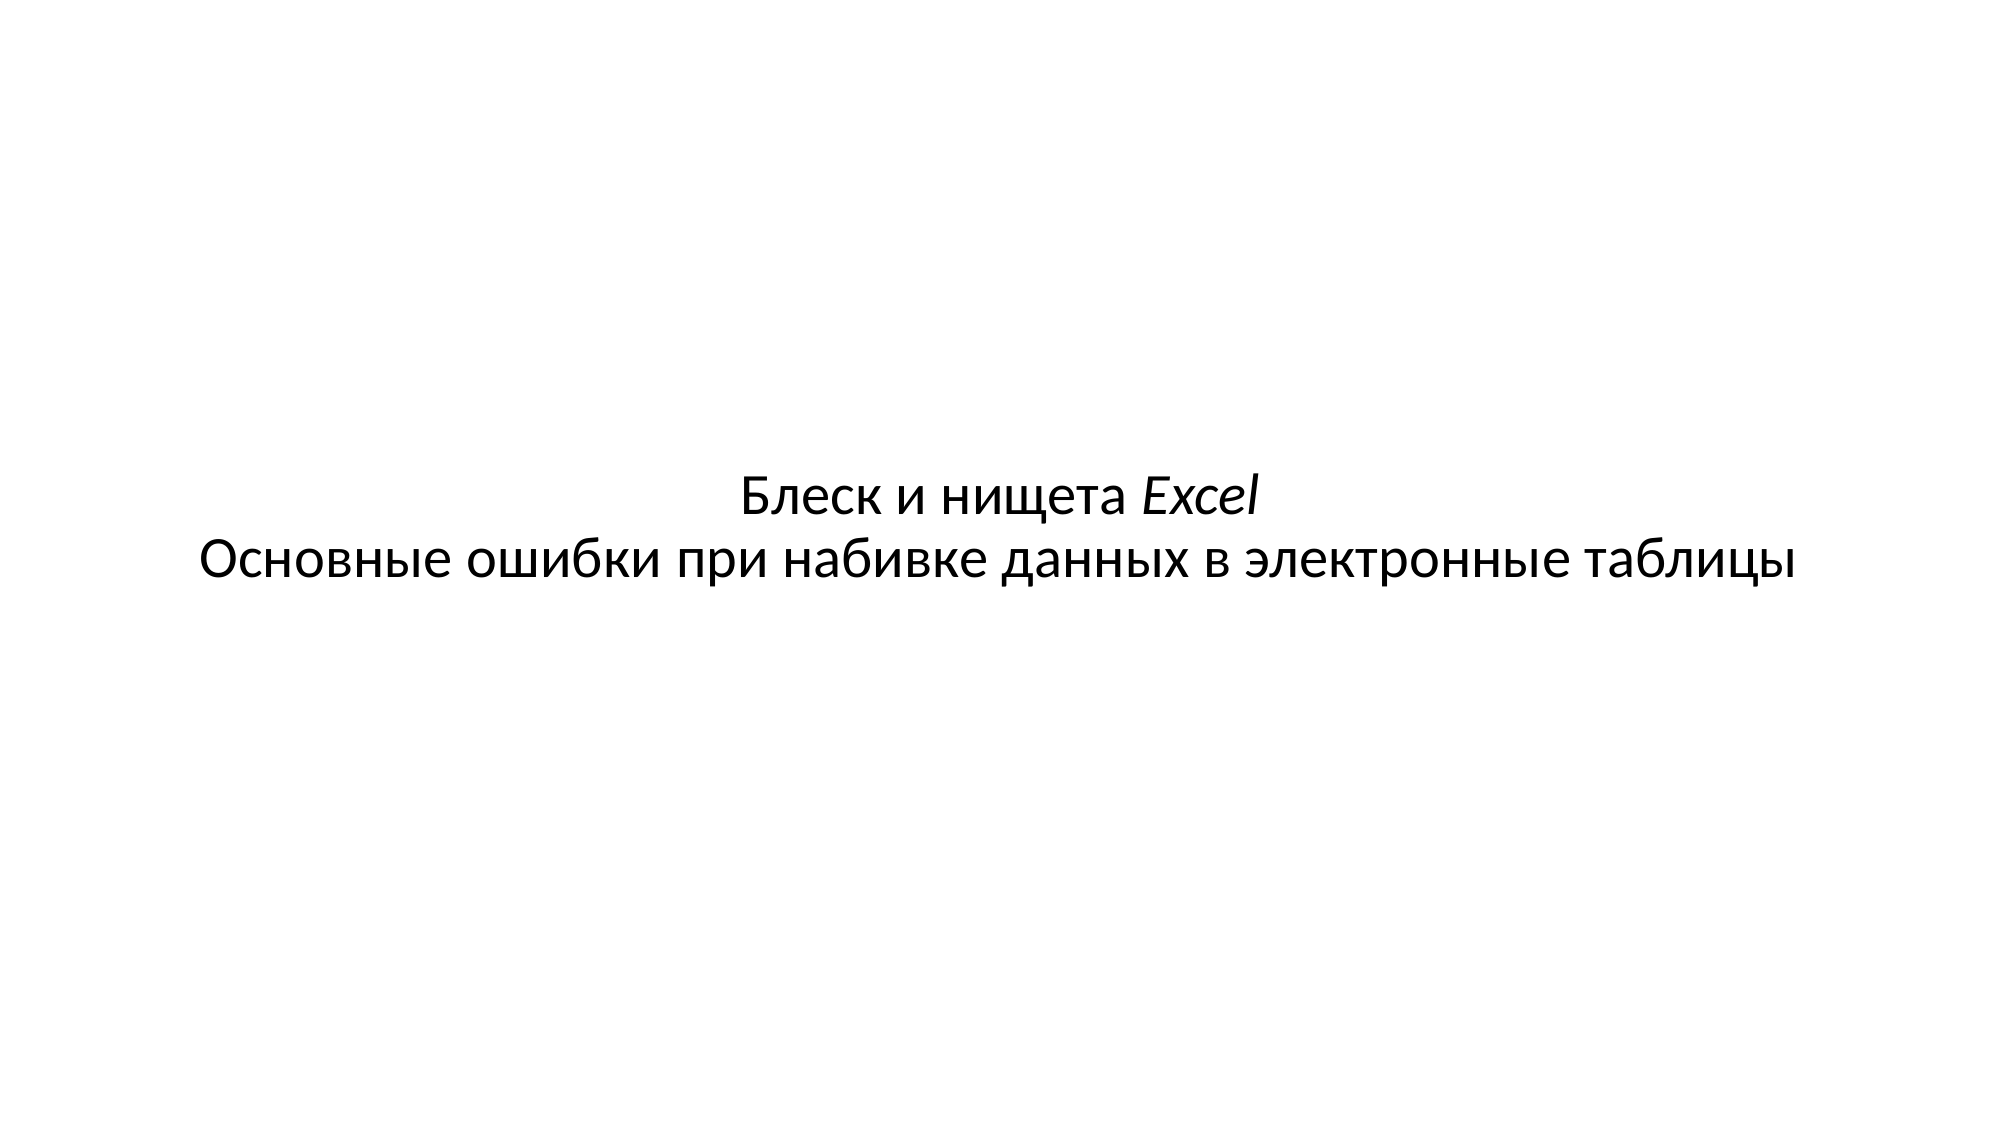

# Блеск и нищета Excel Основные ошибки при набивке данных в электронные таблицы